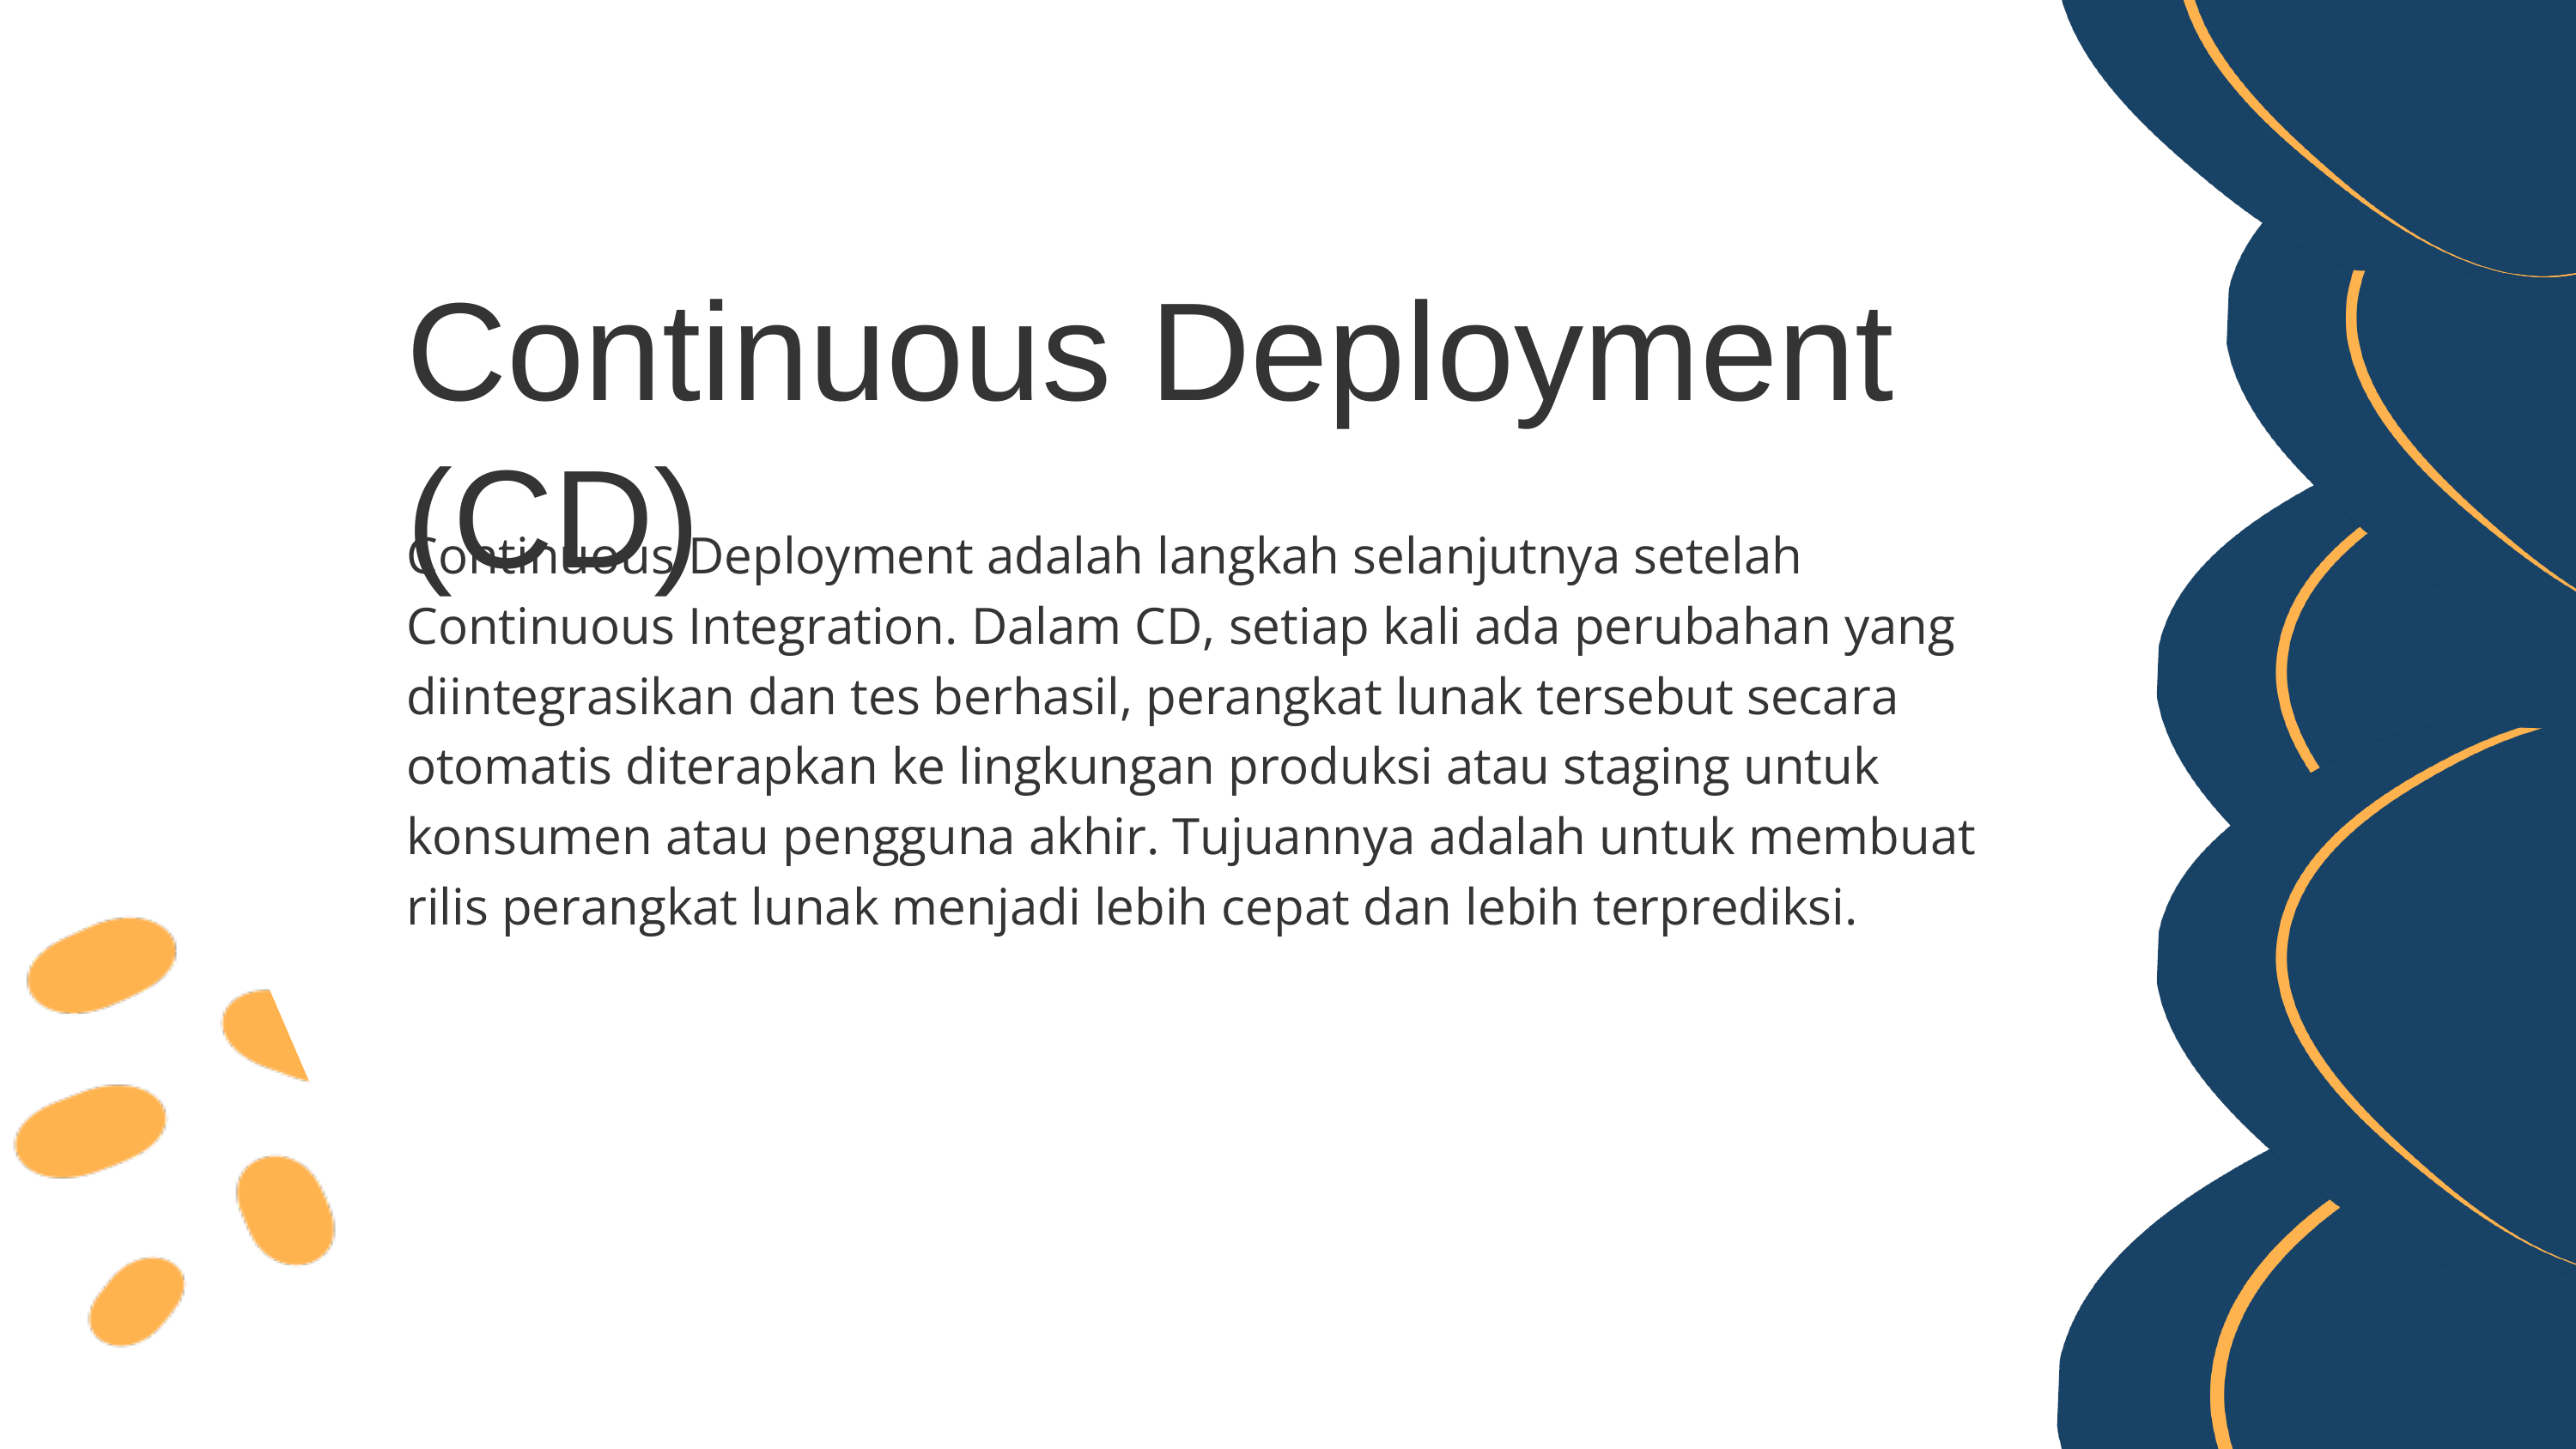

Continuous Deployment (CD)

Continuous Deployment adalah langkah selanjutnya setelah Continuous Integration. Dalam CD, setiap kali ada perubahan yang diintegrasikan dan tes berhasil, perangkat lunak tersebut secara otomatis diterapkan ke lingkungan produksi atau staging untuk konsumen atau pengguna akhir. Tujuannya adalah untuk membuat rilis perangkat lunak menjadi lebih cepat dan lebih terprediksi.